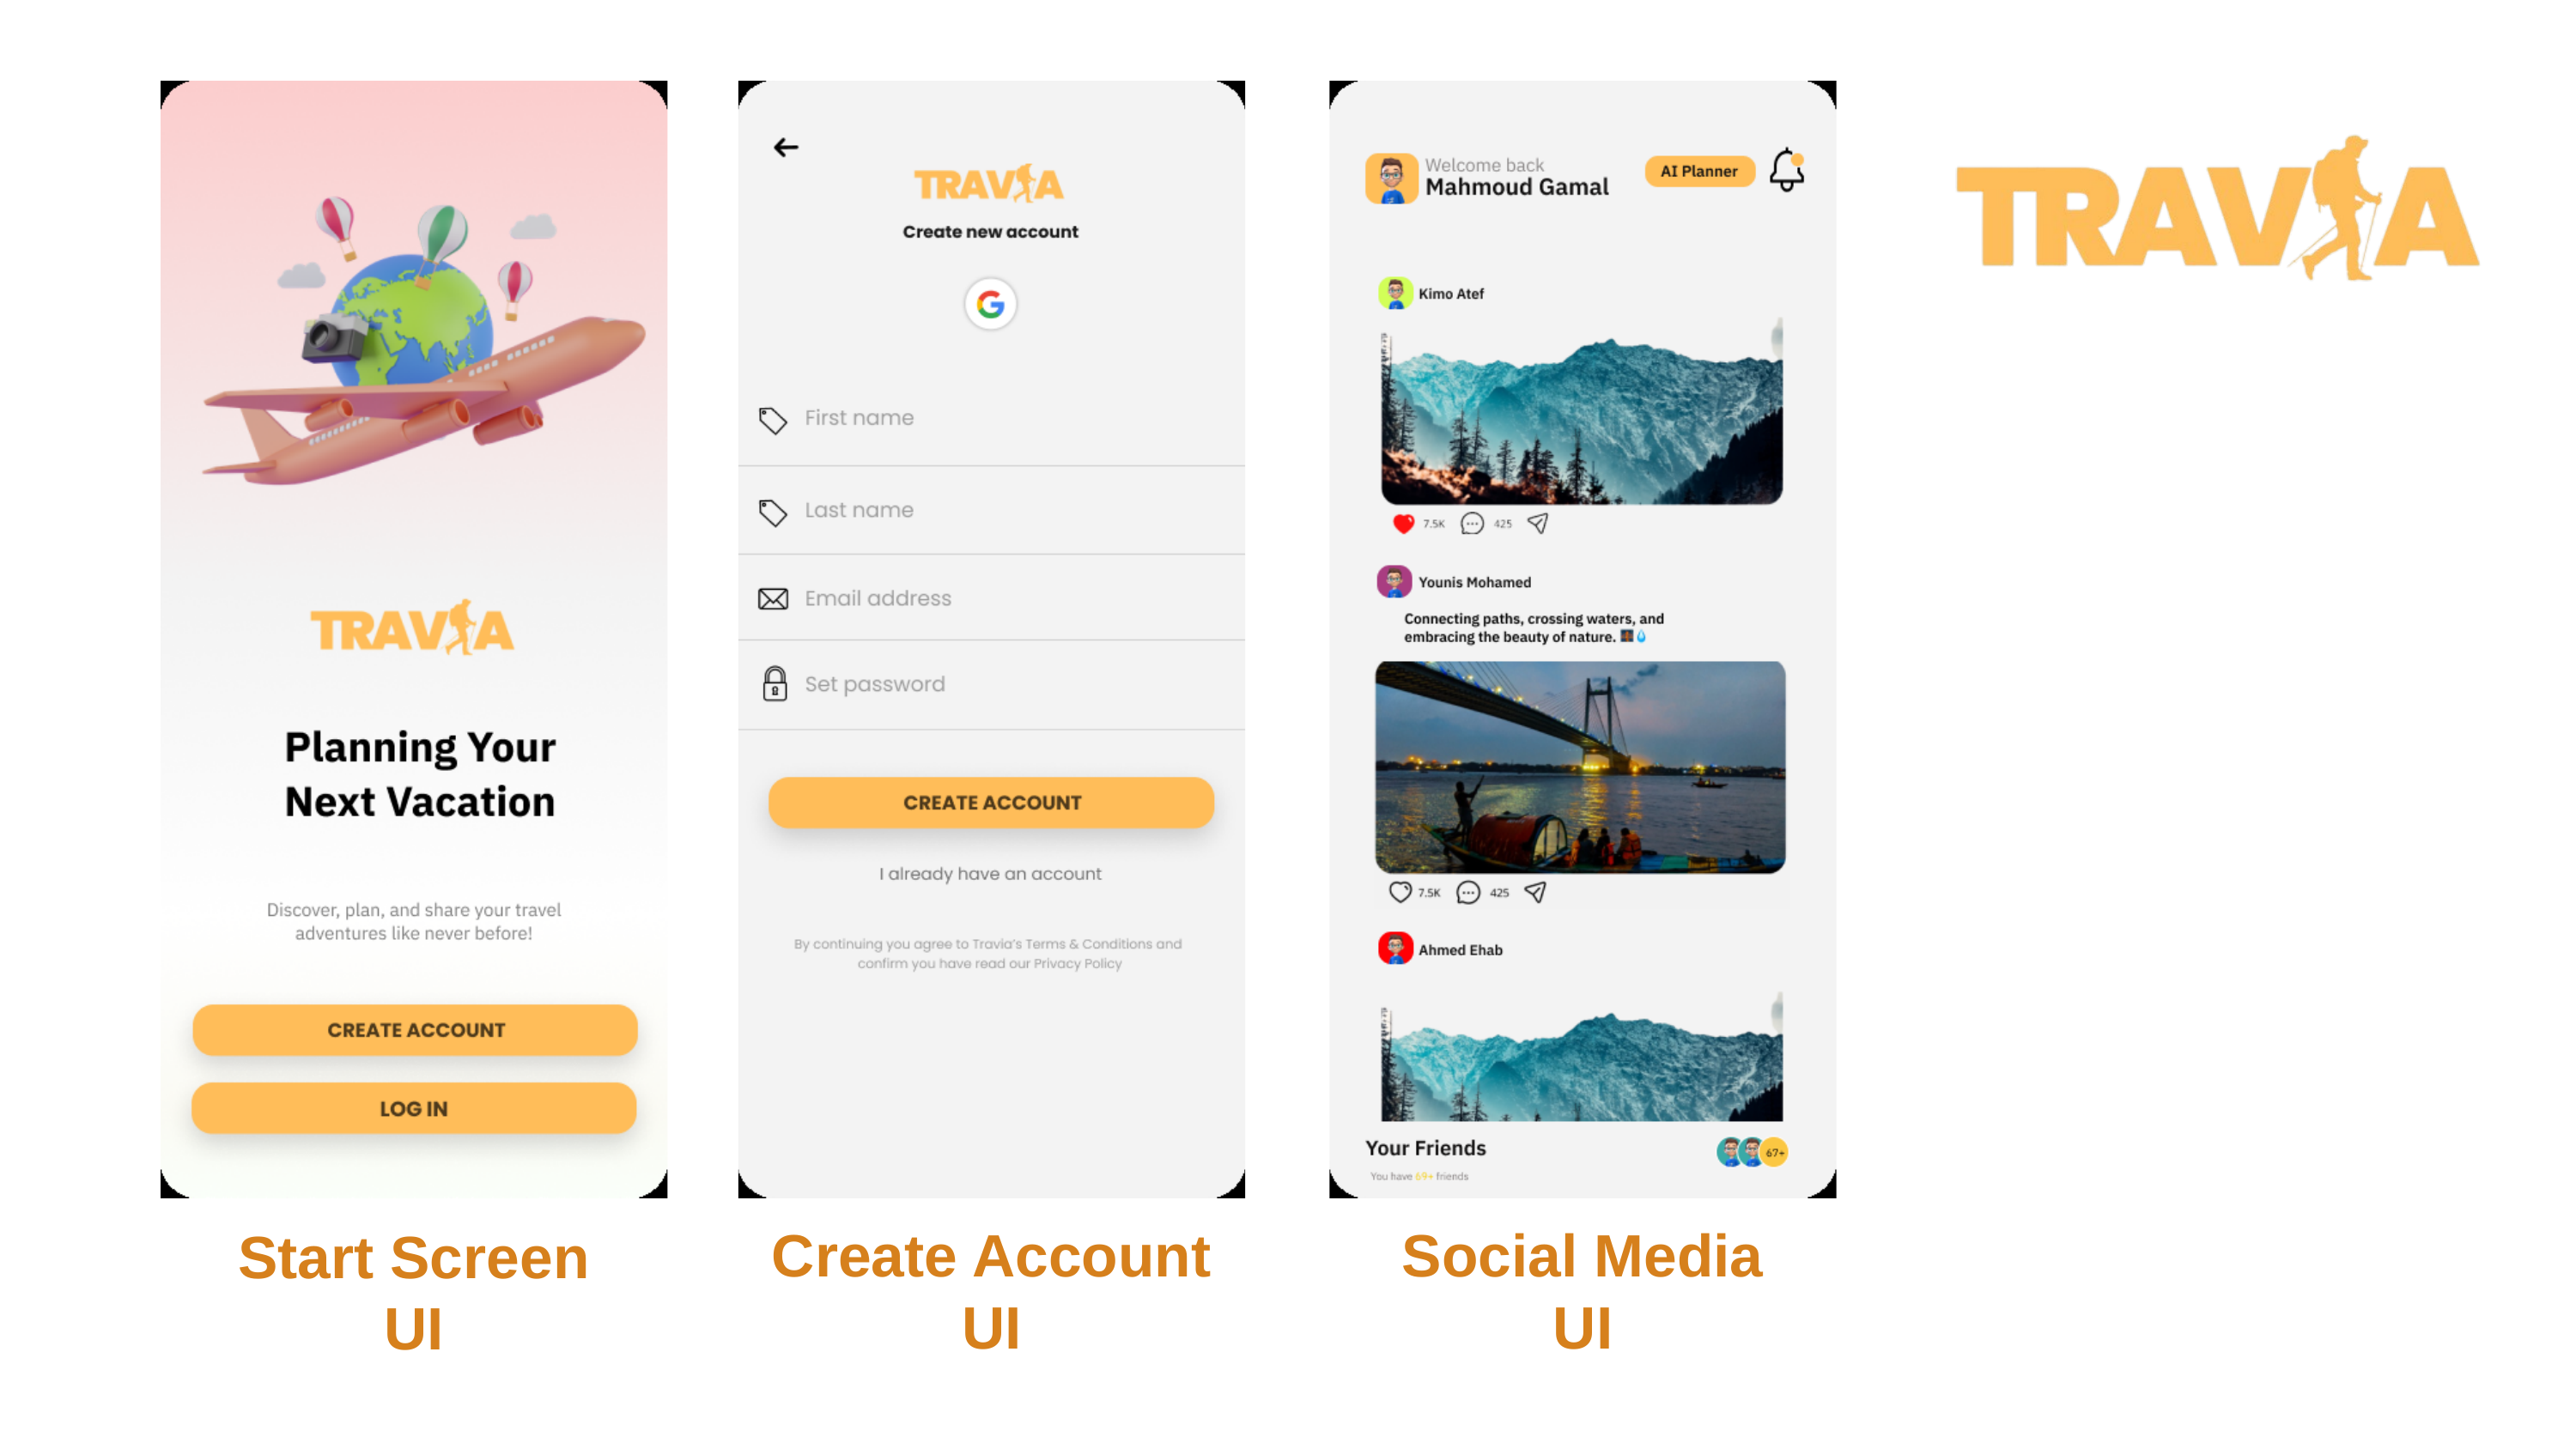

Create Account
UI

Social Media
UI

Start Screen
UI